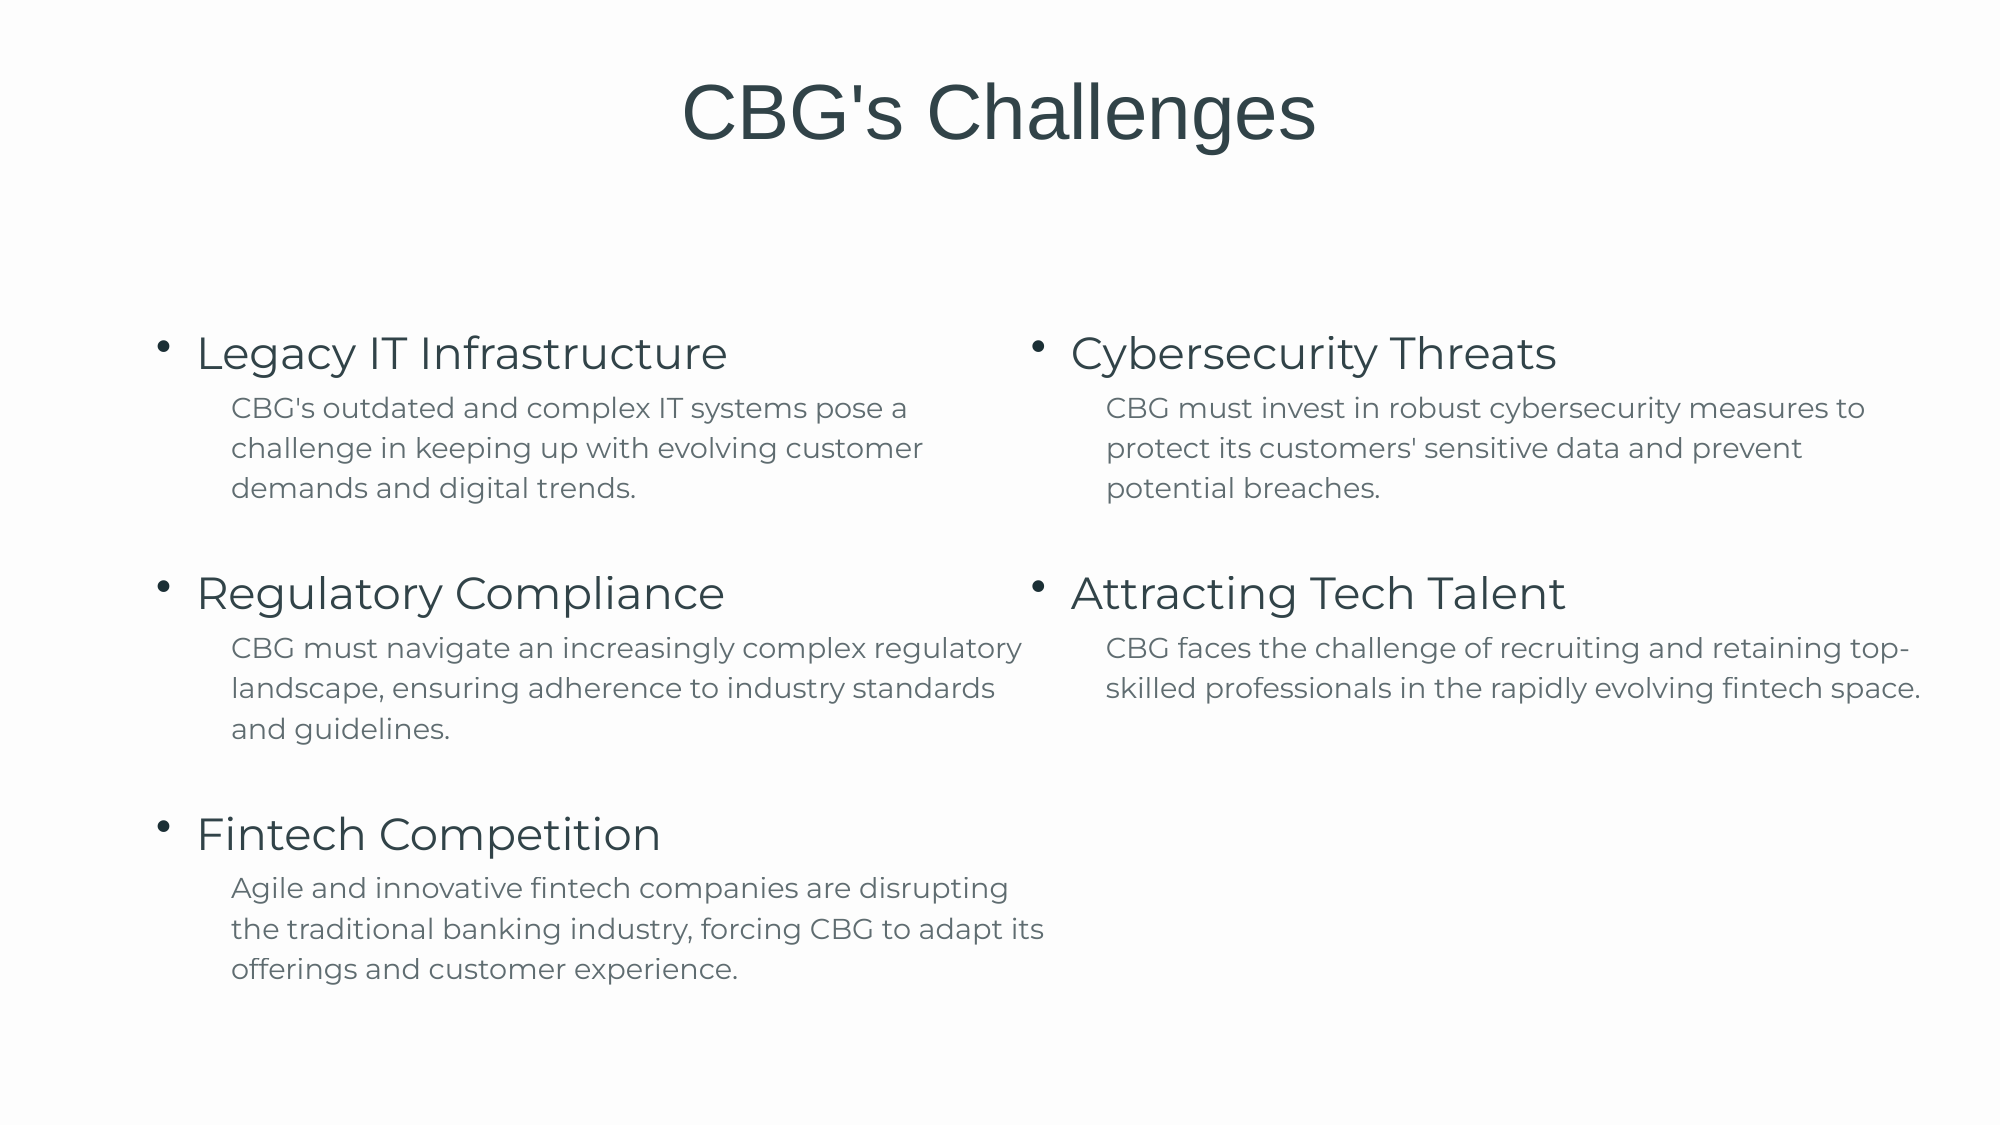

CBG's Challenges
Legacy IT Infrastructure
CBG's outdated and complex IT systems pose a challenge in keeping up with evolving customer demands and digital trends.
Regulatory Compliance
CBG must navigate an increasingly complex regulatory landscape, ensuring adherence to industry standards and guidelines.
Fintech Competition
Agile and innovative fintech companies are disrupting the traditional banking industry, forcing CBG to adapt its offerings and customer experience.
Cybersecurity Threats
CBG must invest in robust cybersecurity measures to protect its customers' sensitive data and prevent potential breaches.
Attracting Tech Talent
CBG faces the challenge of recruiting and retaining top-skilled professionals in the rapidly evolving fintech space.